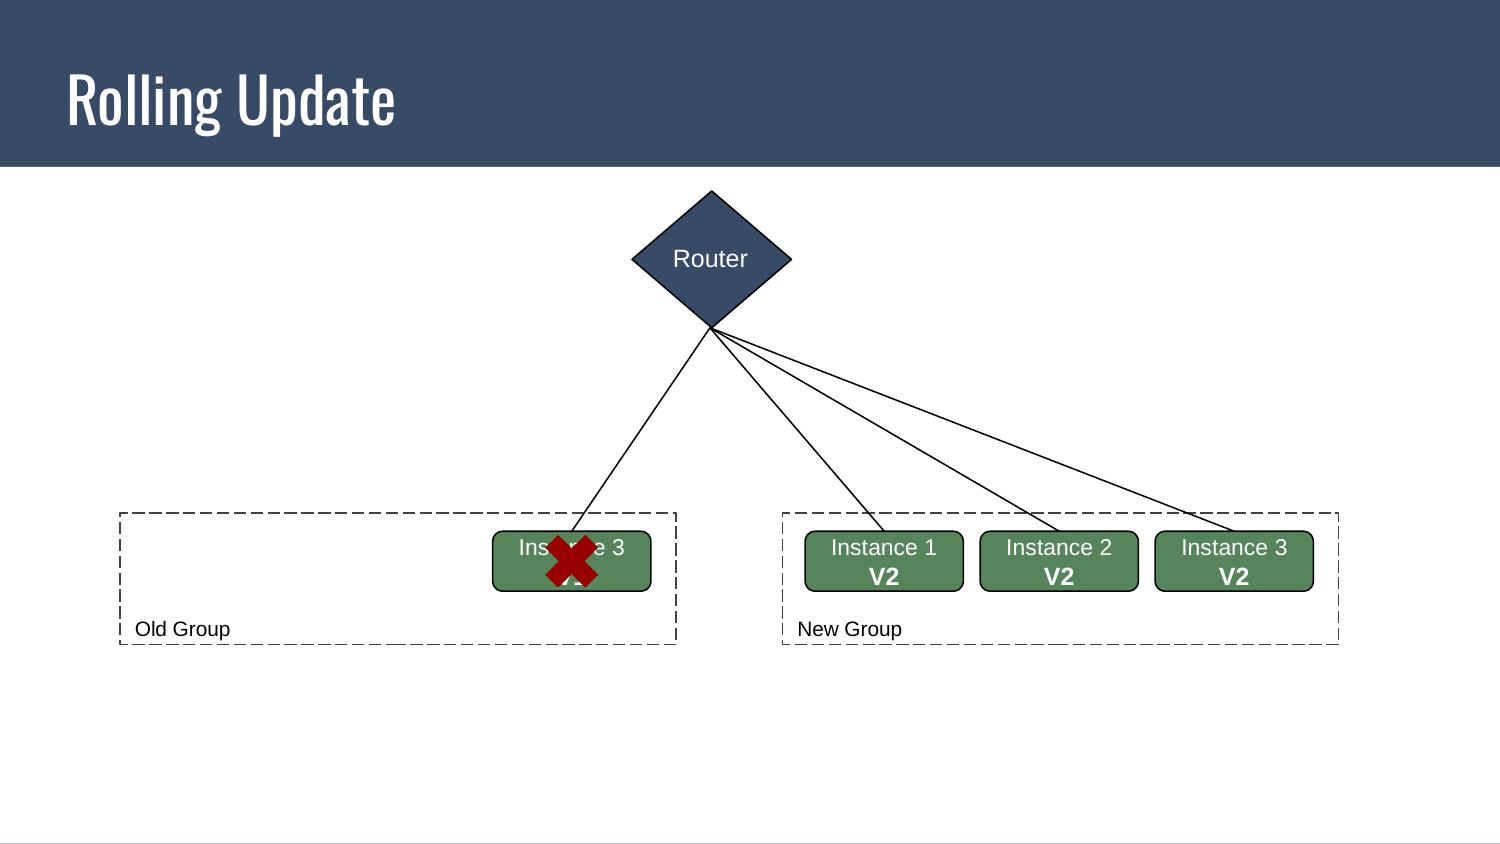

# Rolling Update

Router

Instance 3
V1
Instance 1
V2
Instance 2
V2
Instance 3
V2
Old Group
New Group